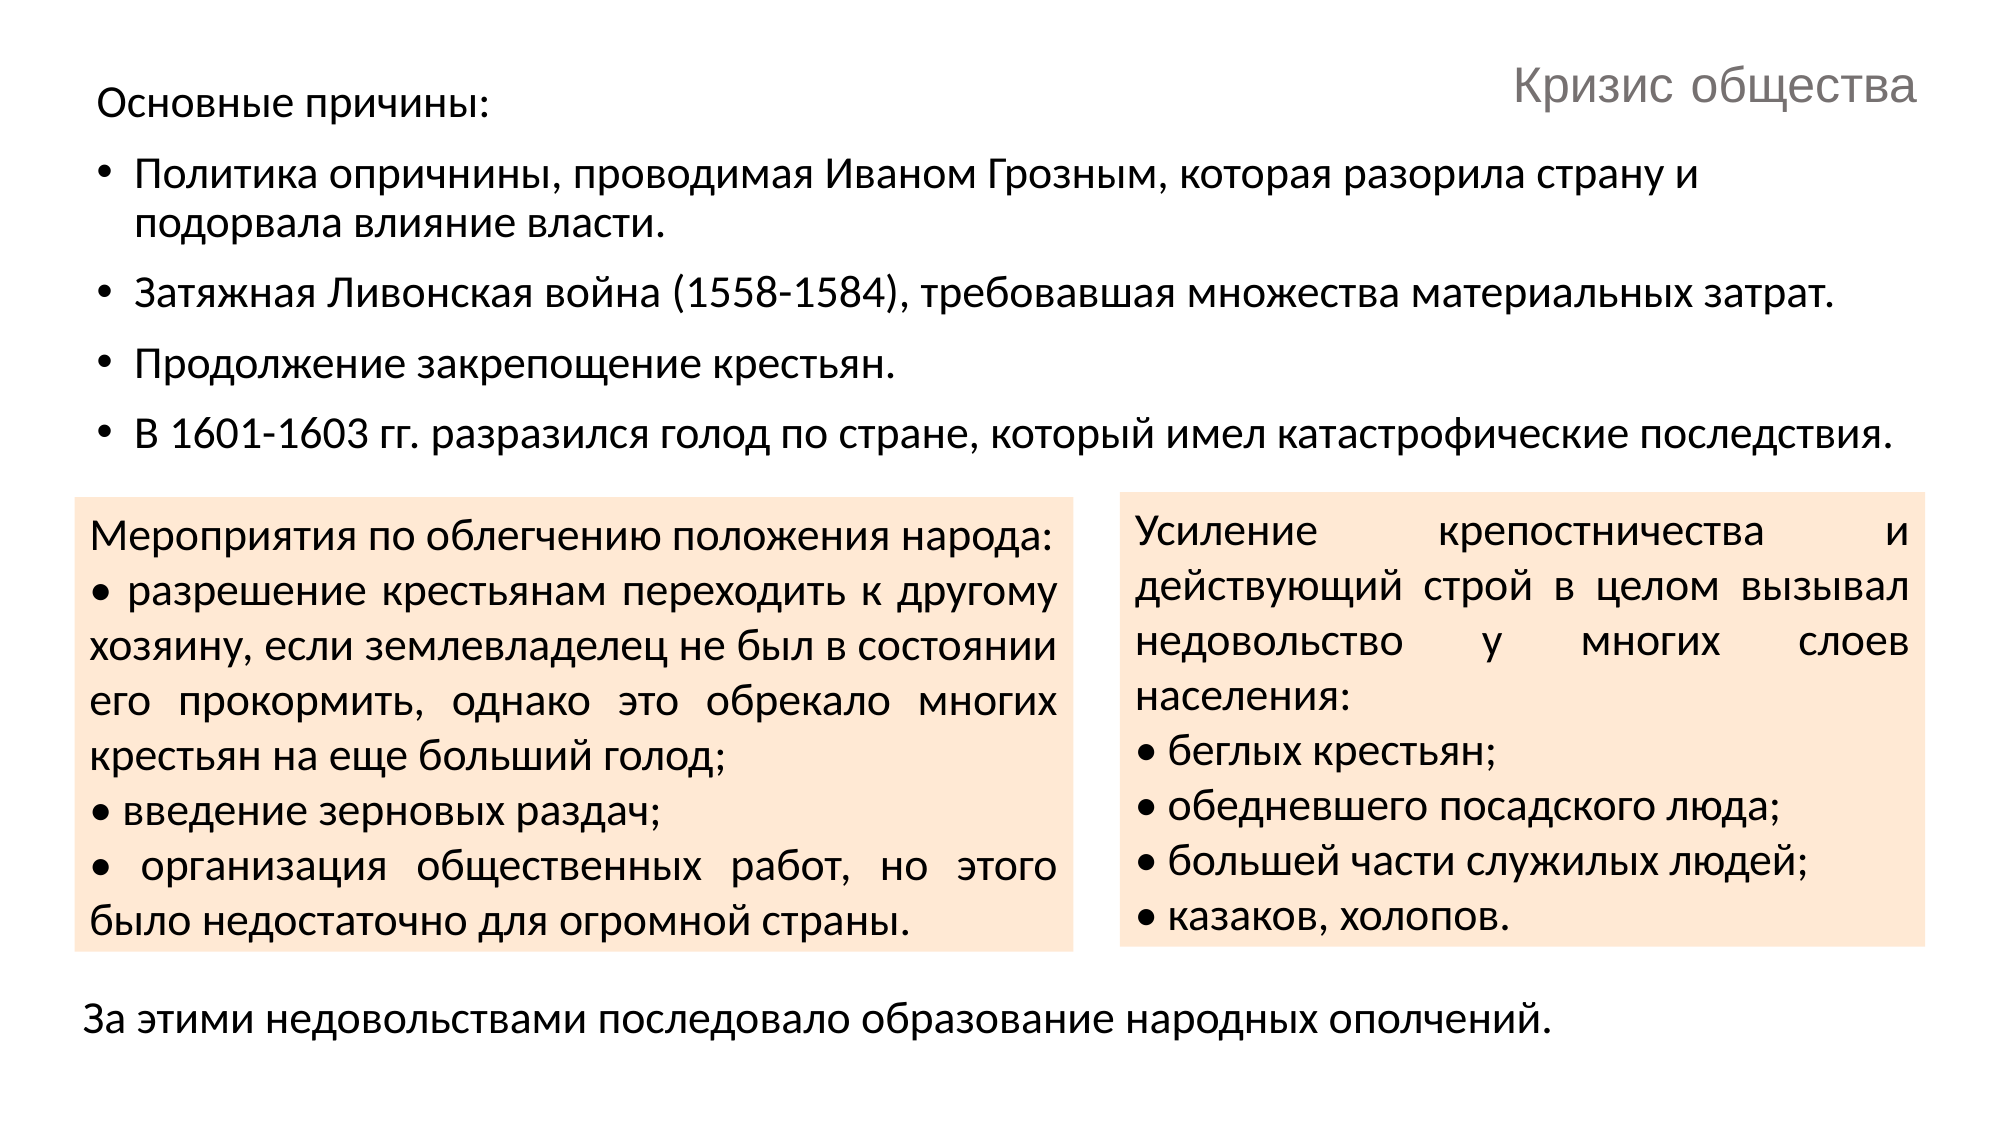

# Кризис общества
Основные причины:
Политика опричнины, проводимая Иваном Грозным, которая разорила страну и подорвала влияние власти.
Затяжная Ливонская война (1558-1584), требовавшая множества материальных затрат.
Продолжение закрепощение крестьян.
В 1601-1603 гг. разразился голод по стране, который имел катастрофические последствия.

Усиление крепостничества и действующий строй в целом вызывал недовольство у многих слоев населения:
• беглых крестьян;
• обедневшего посадского люда;
• большей части служилых людей;
• казаков, холопов.
Мероприятия по облегчению положения народа:
• разрешение крестьянам переходить к другому хозяину, если землевладелец не был в состоянии его прокормить, однако это обрекало многих крестьян на еще больший голод;
• введение зерновых раздач;
• организация общественных работ, но этого было недостаточно для огромной страны.
За этими недовольствами последовало образование народных ополчений.